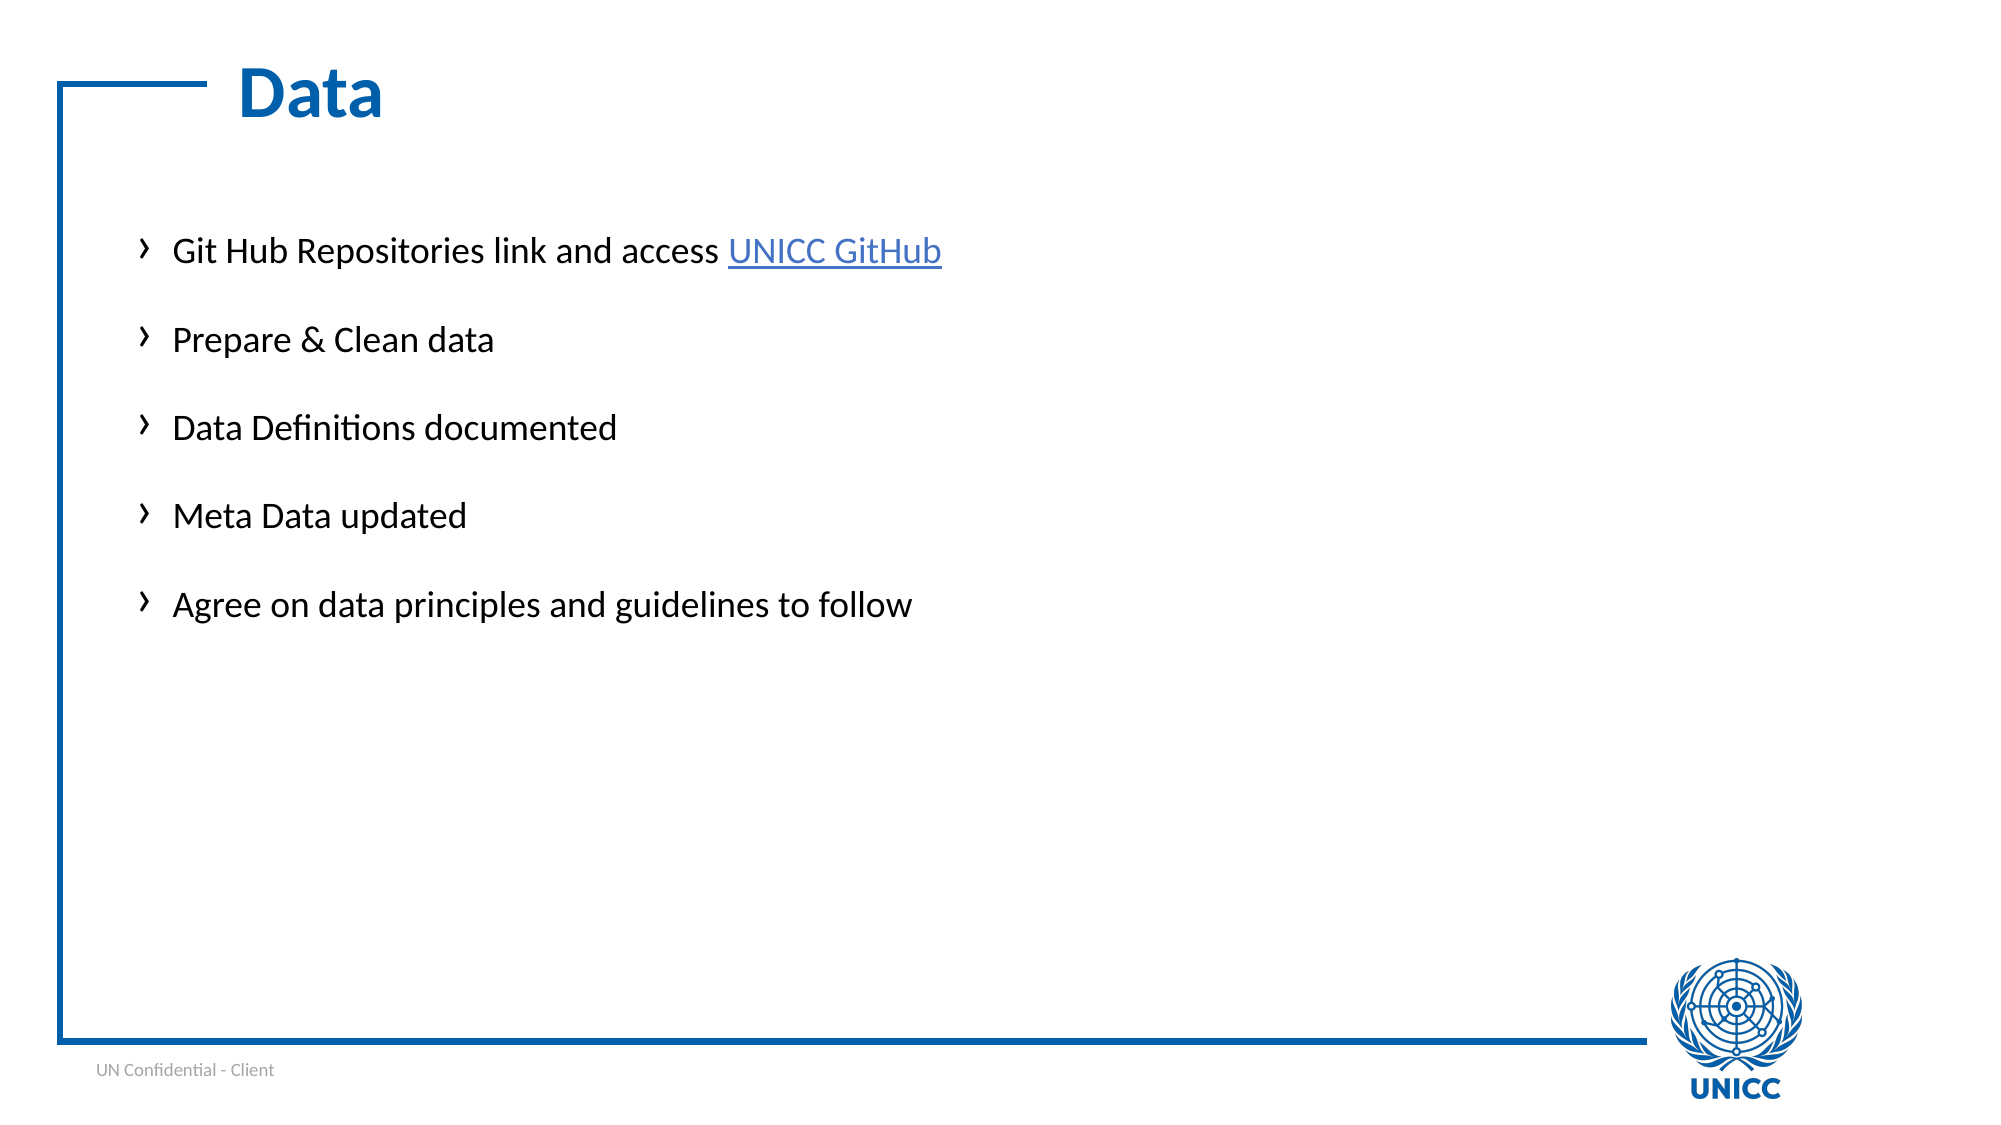

Data
Git Hub Repositories link and access UNICC GitHub
Prepare & Clean data
Data Definitions documented
Meta Data updated
Agree on data principles and guidelines to follow